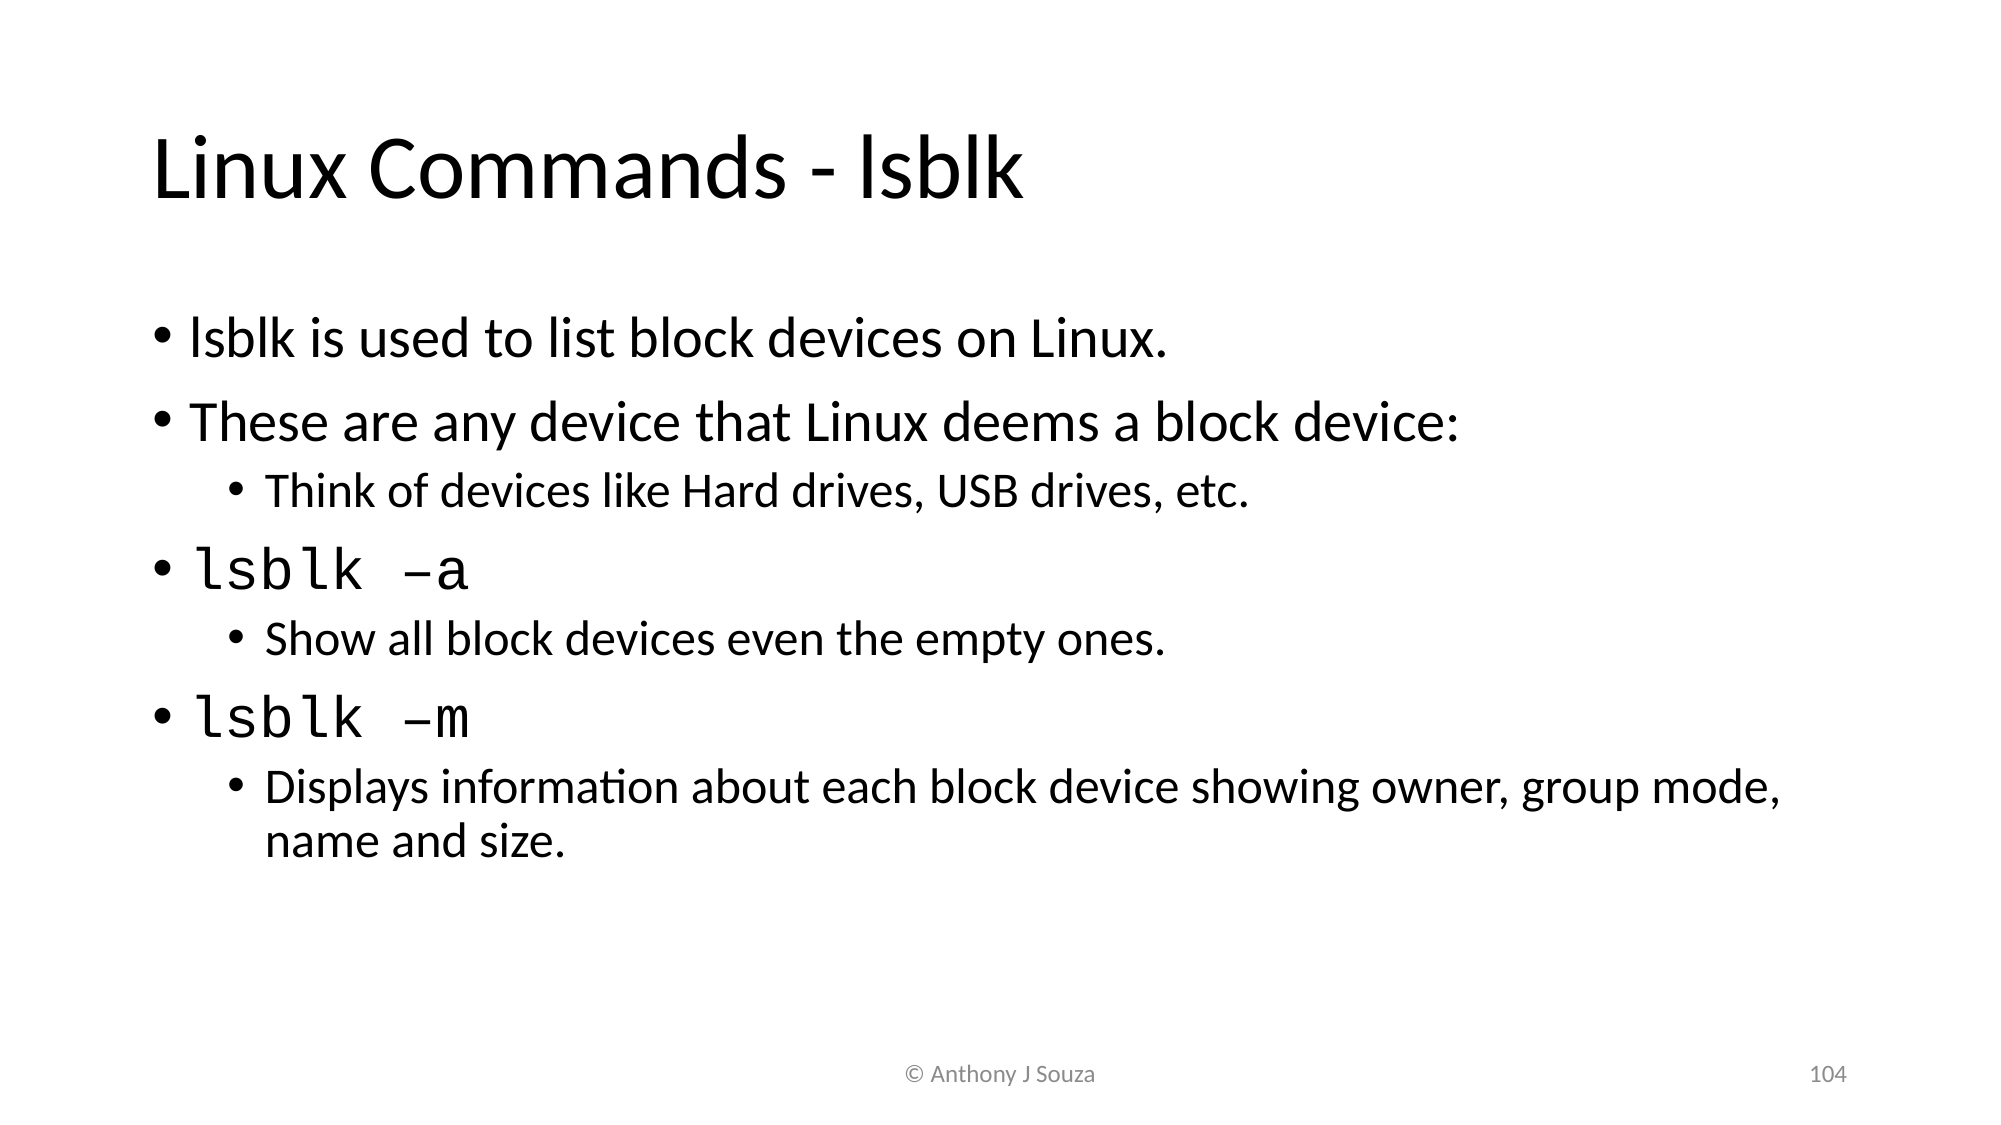

# Linux Commands - lsblk
lsblk is used to list block devices on Linux.
These are any device that Linux deems a block device:
Think of devices like Hard drives, USB drives, etc.
lsblk –a
Show all block devices even the empty ones.
lsblk –m
Displays information about each block device showing owner, group mode, name and size.
© Anthony J Souza
104